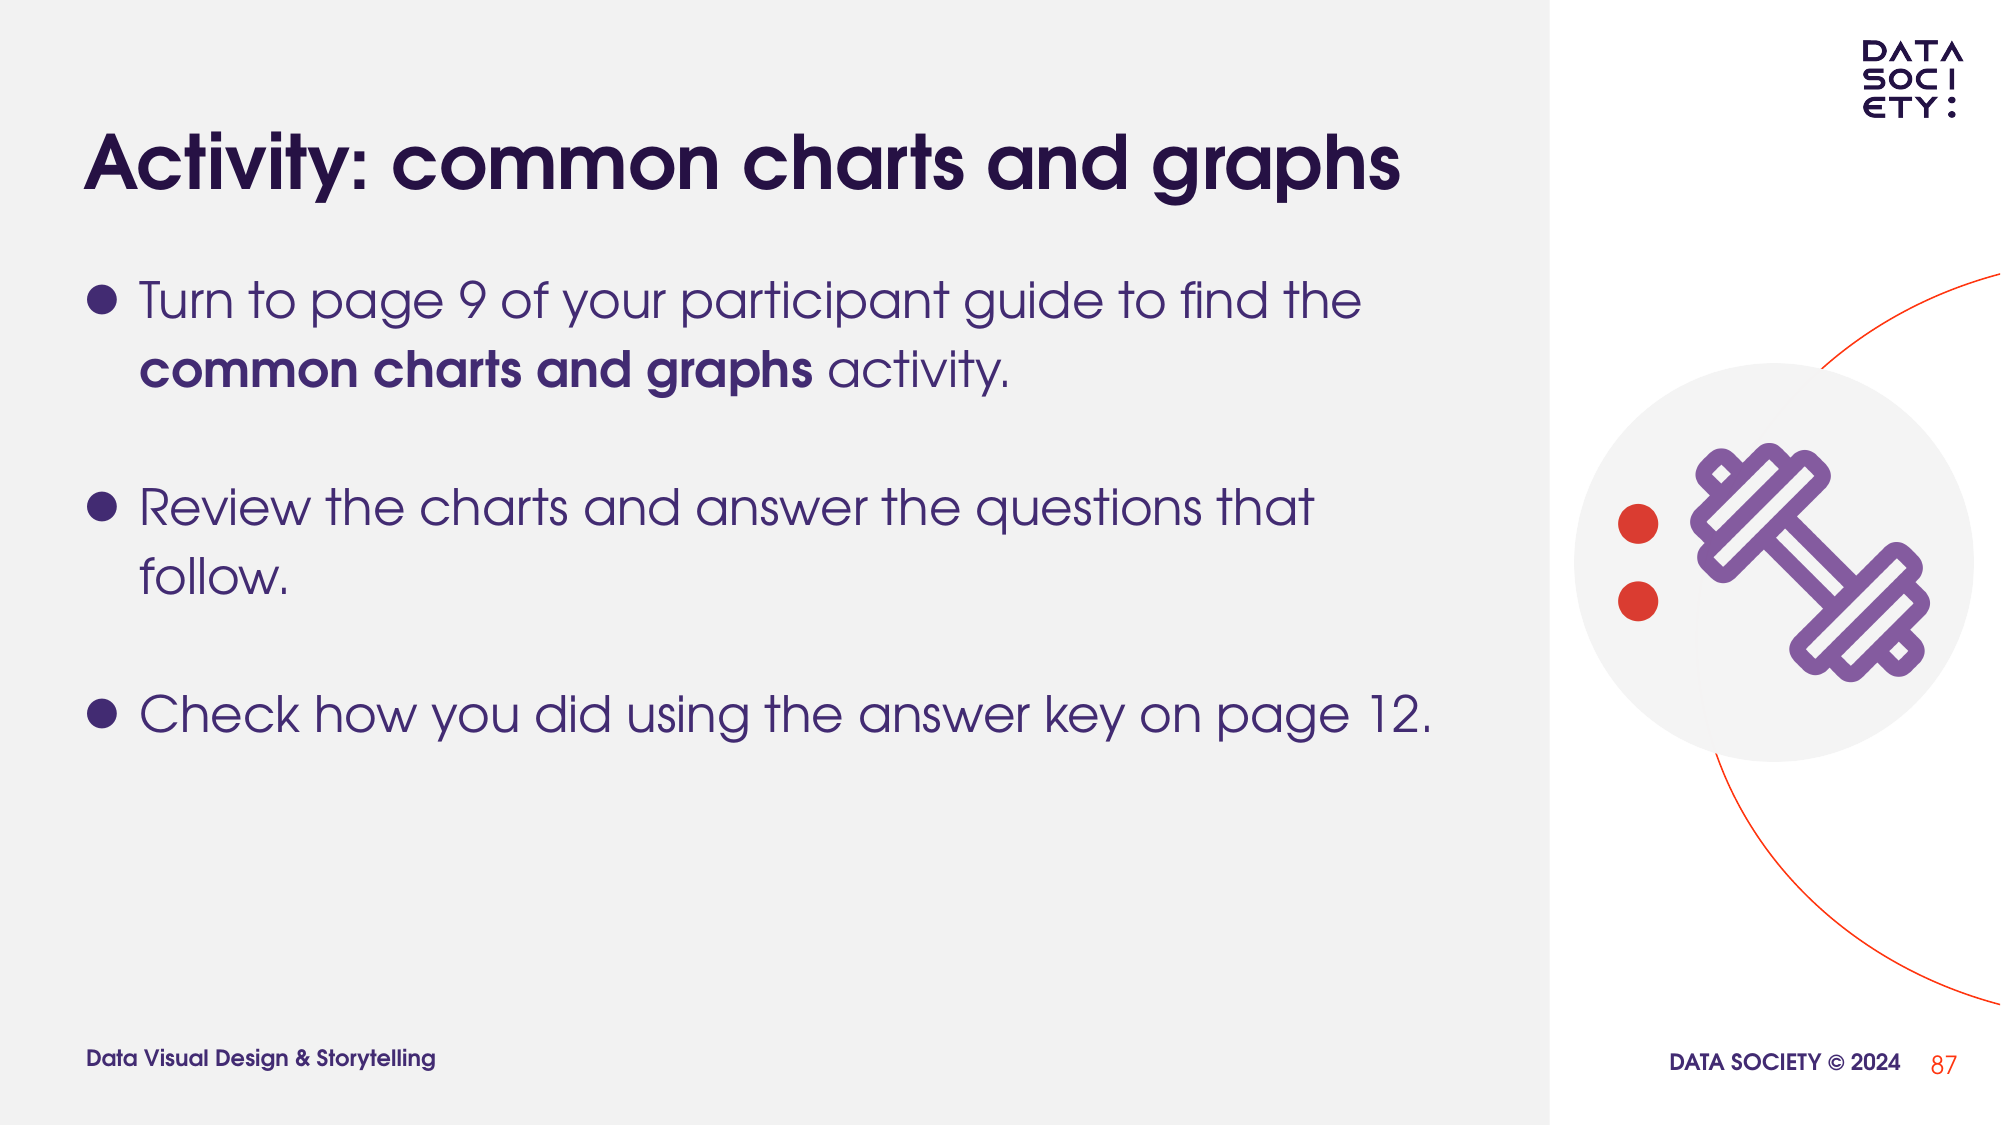

# Activity: common charts and graphs
Turn to page 9 of your participant guide to find the common charts and graphs activity.

Review the charts and answer the questions that follow.

Check how you did using the answer key on page 12.

87